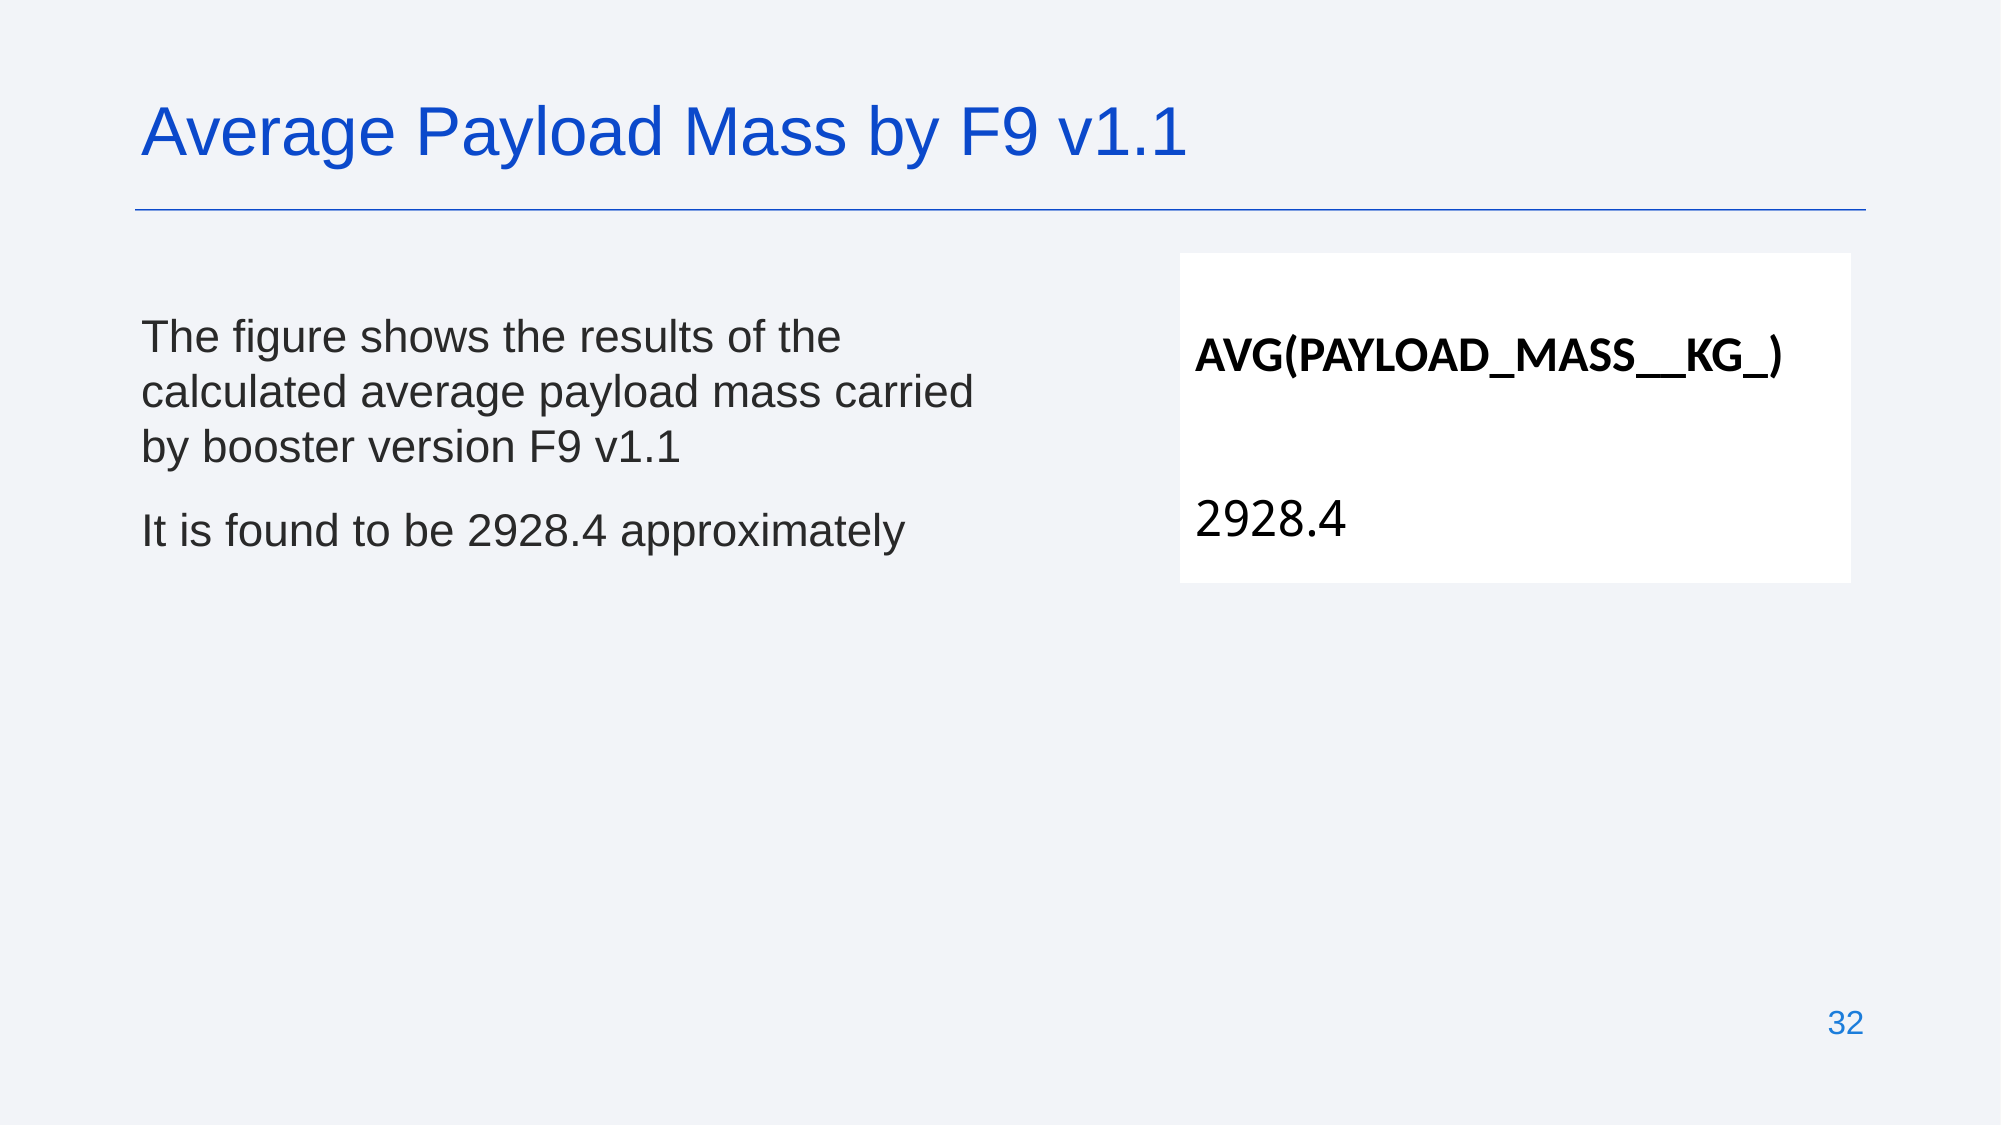

Average Payload Mass by F9 v1.1
| AVG(PAYLOAD\_MASS\_\_KG\_) |
| --- |
| 2928.4 |
The figure shows the results of the calculated average payload mass carried by booster version F9 v1.1
It is found to be 2928.4 approximately
32